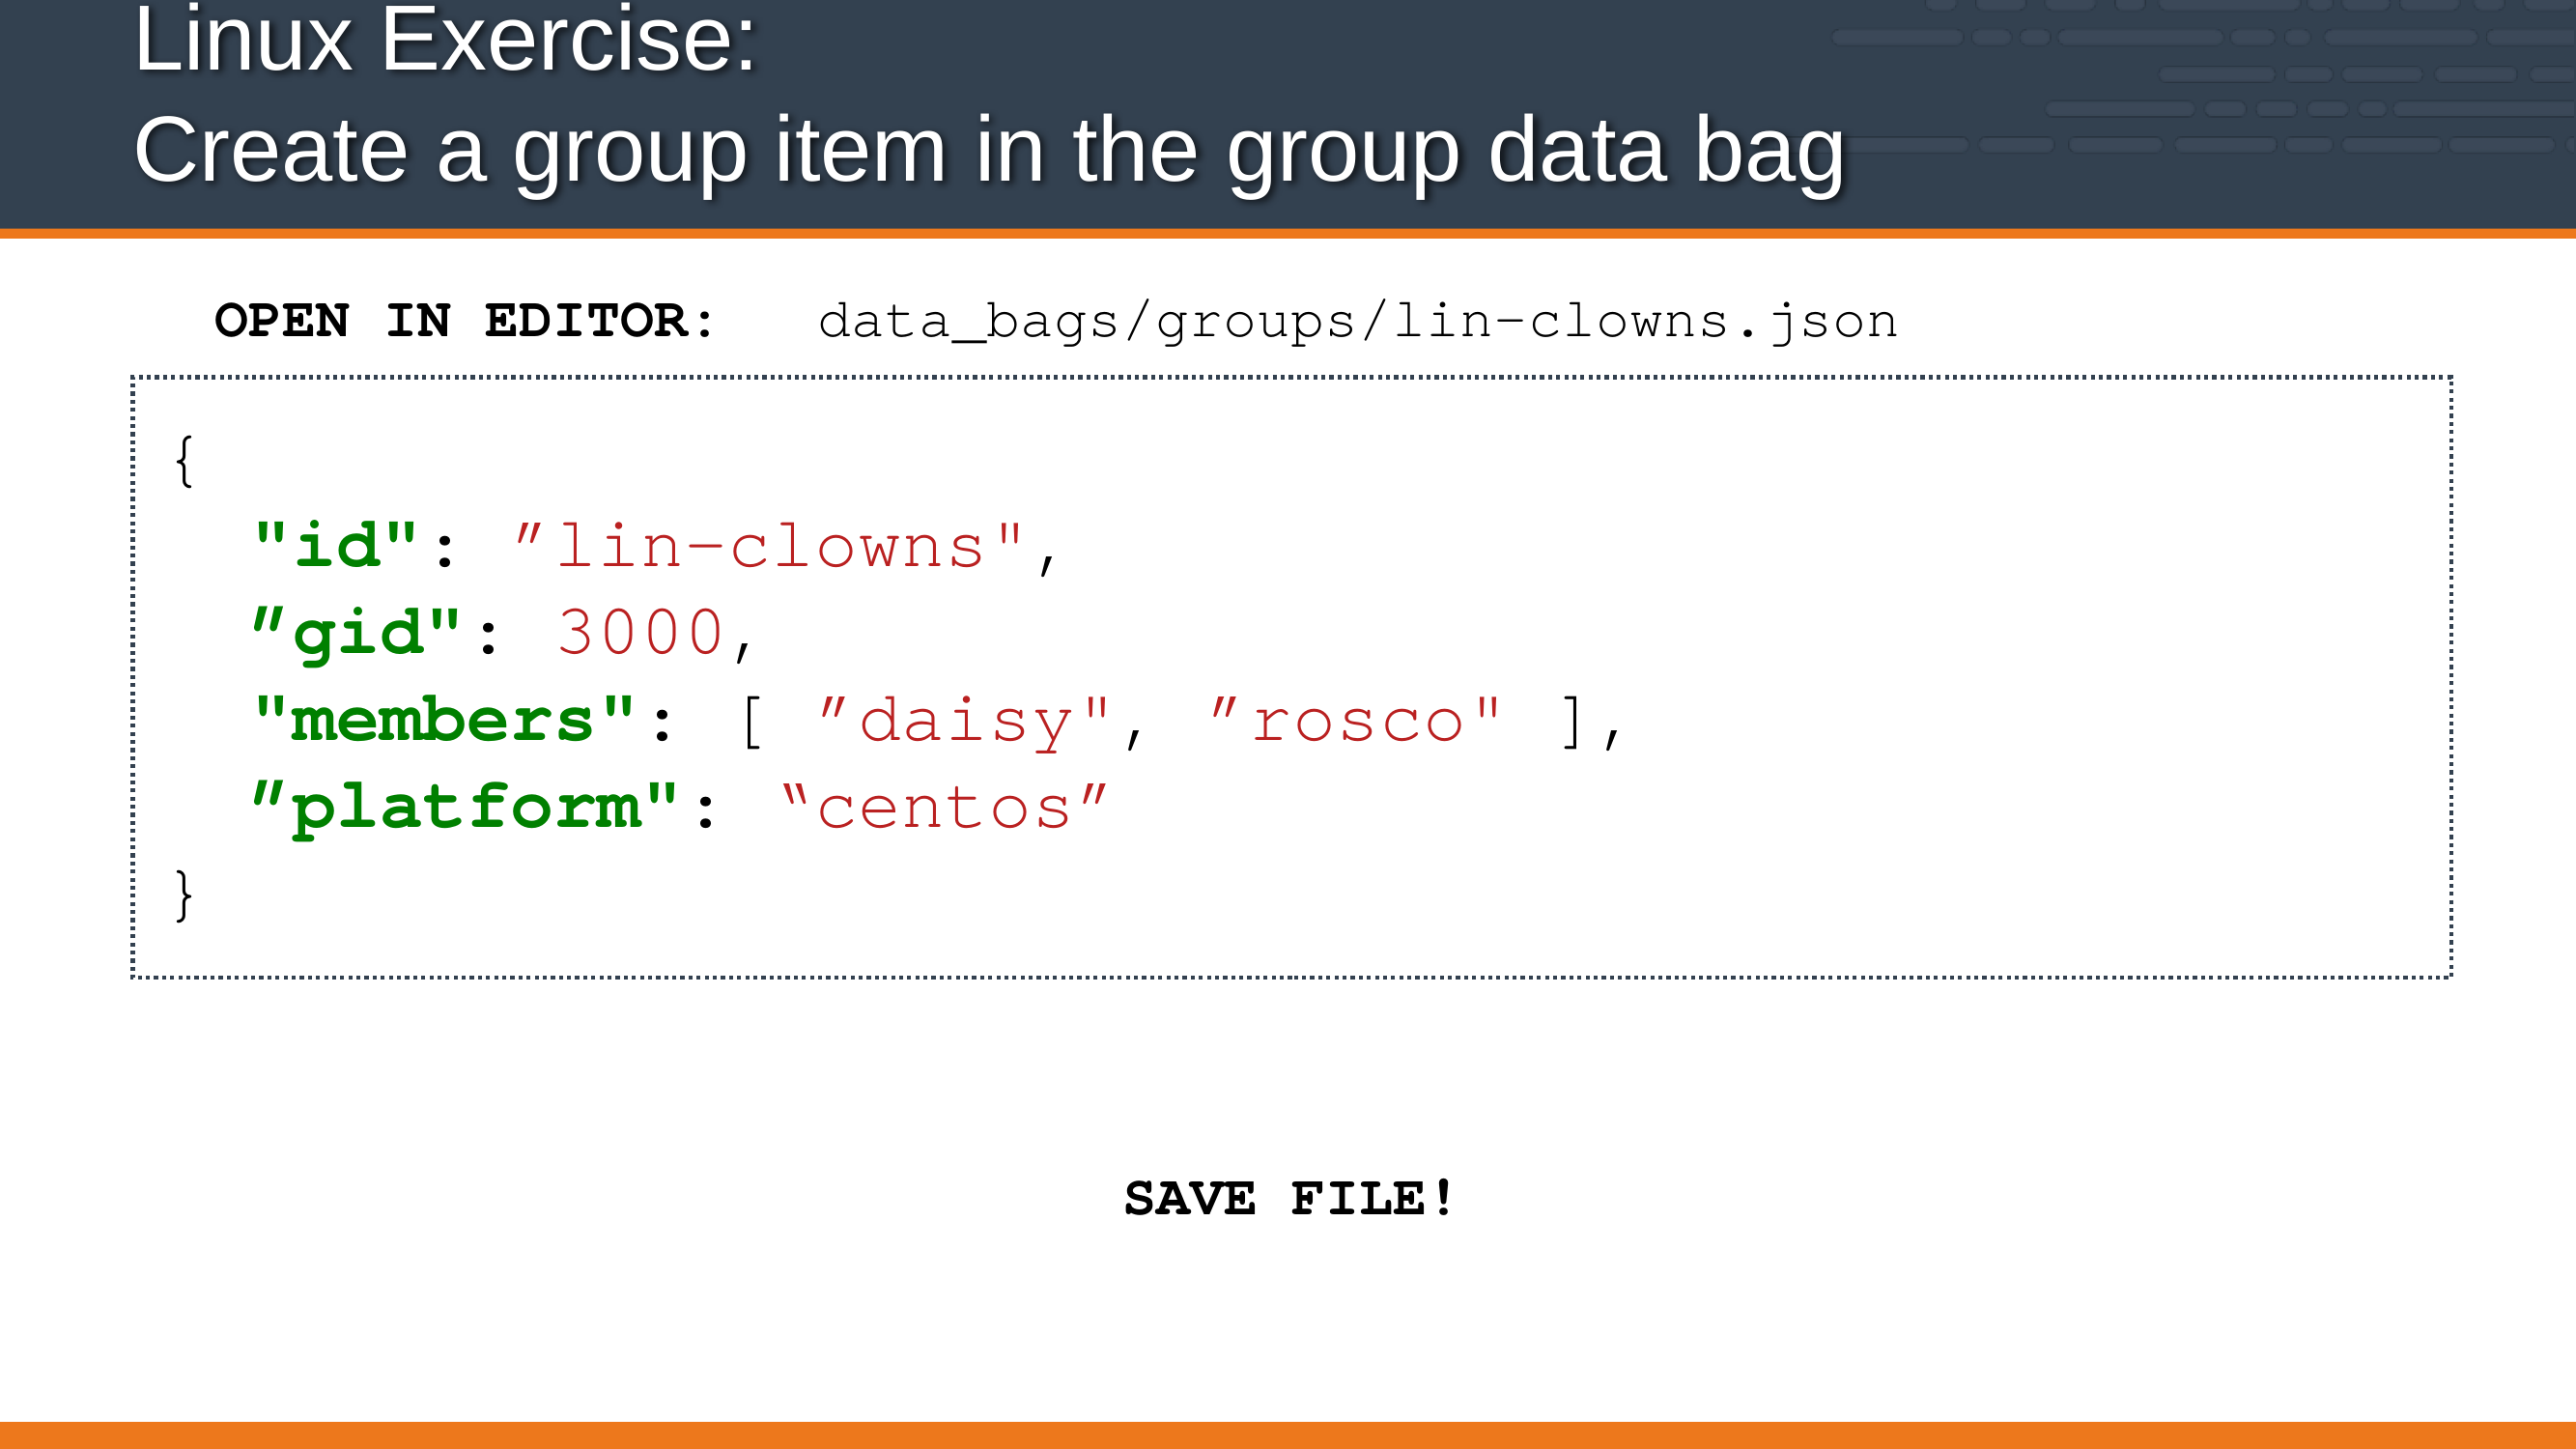

# Linux Exercise: Create a group item in the group data bag
data_bags/groups/lin-clowns.json
OPEN IN EDITOR:
{
  "id": ”lin-clowns",
  ”gid": 3000,
  "members": [ ”daisy", ”rosco" ],
  ”platform": “centos”
}
SAVE FILE!